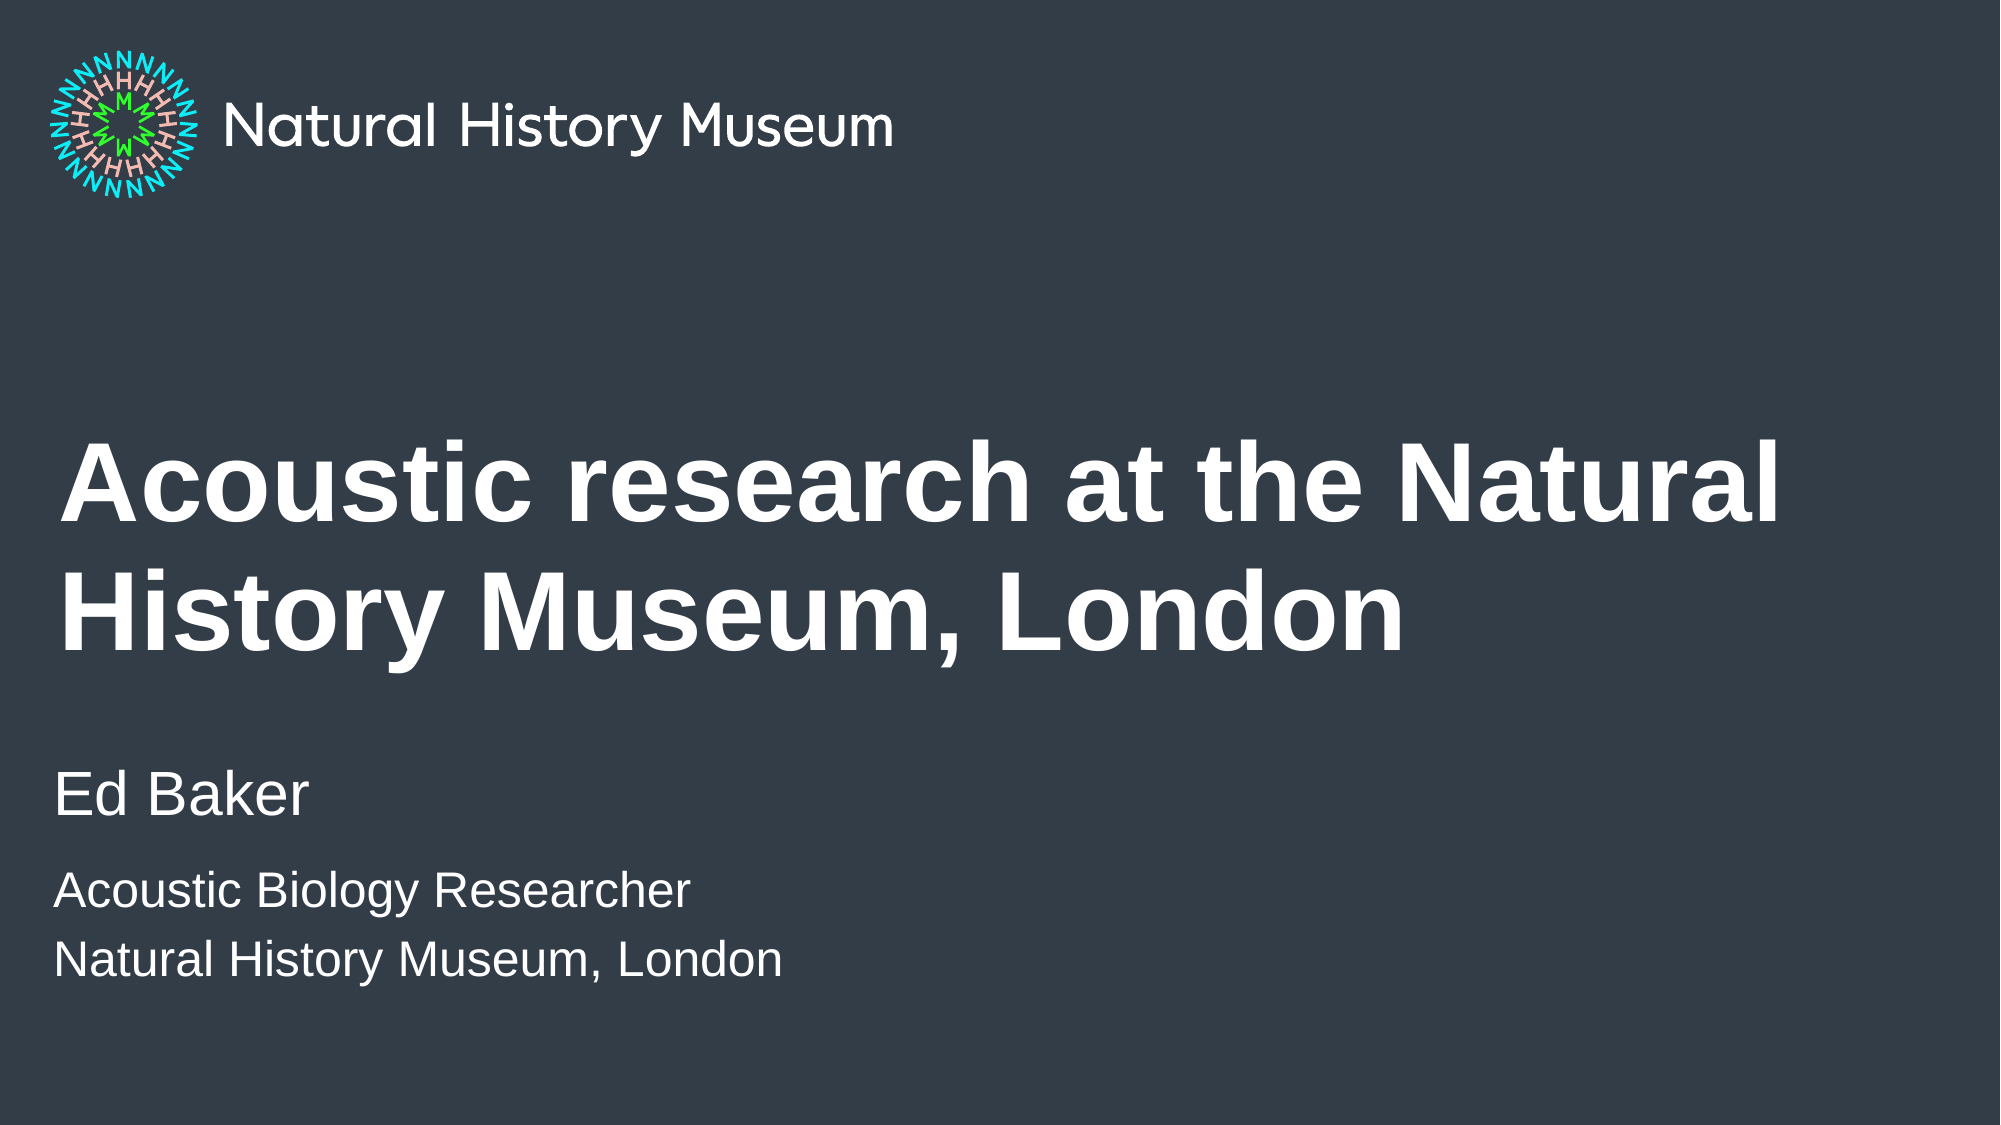

# Acoustic research at the Natural History Museum, London
Ed Baker
Acoustic Biology Researcher
Natural History Museum, London